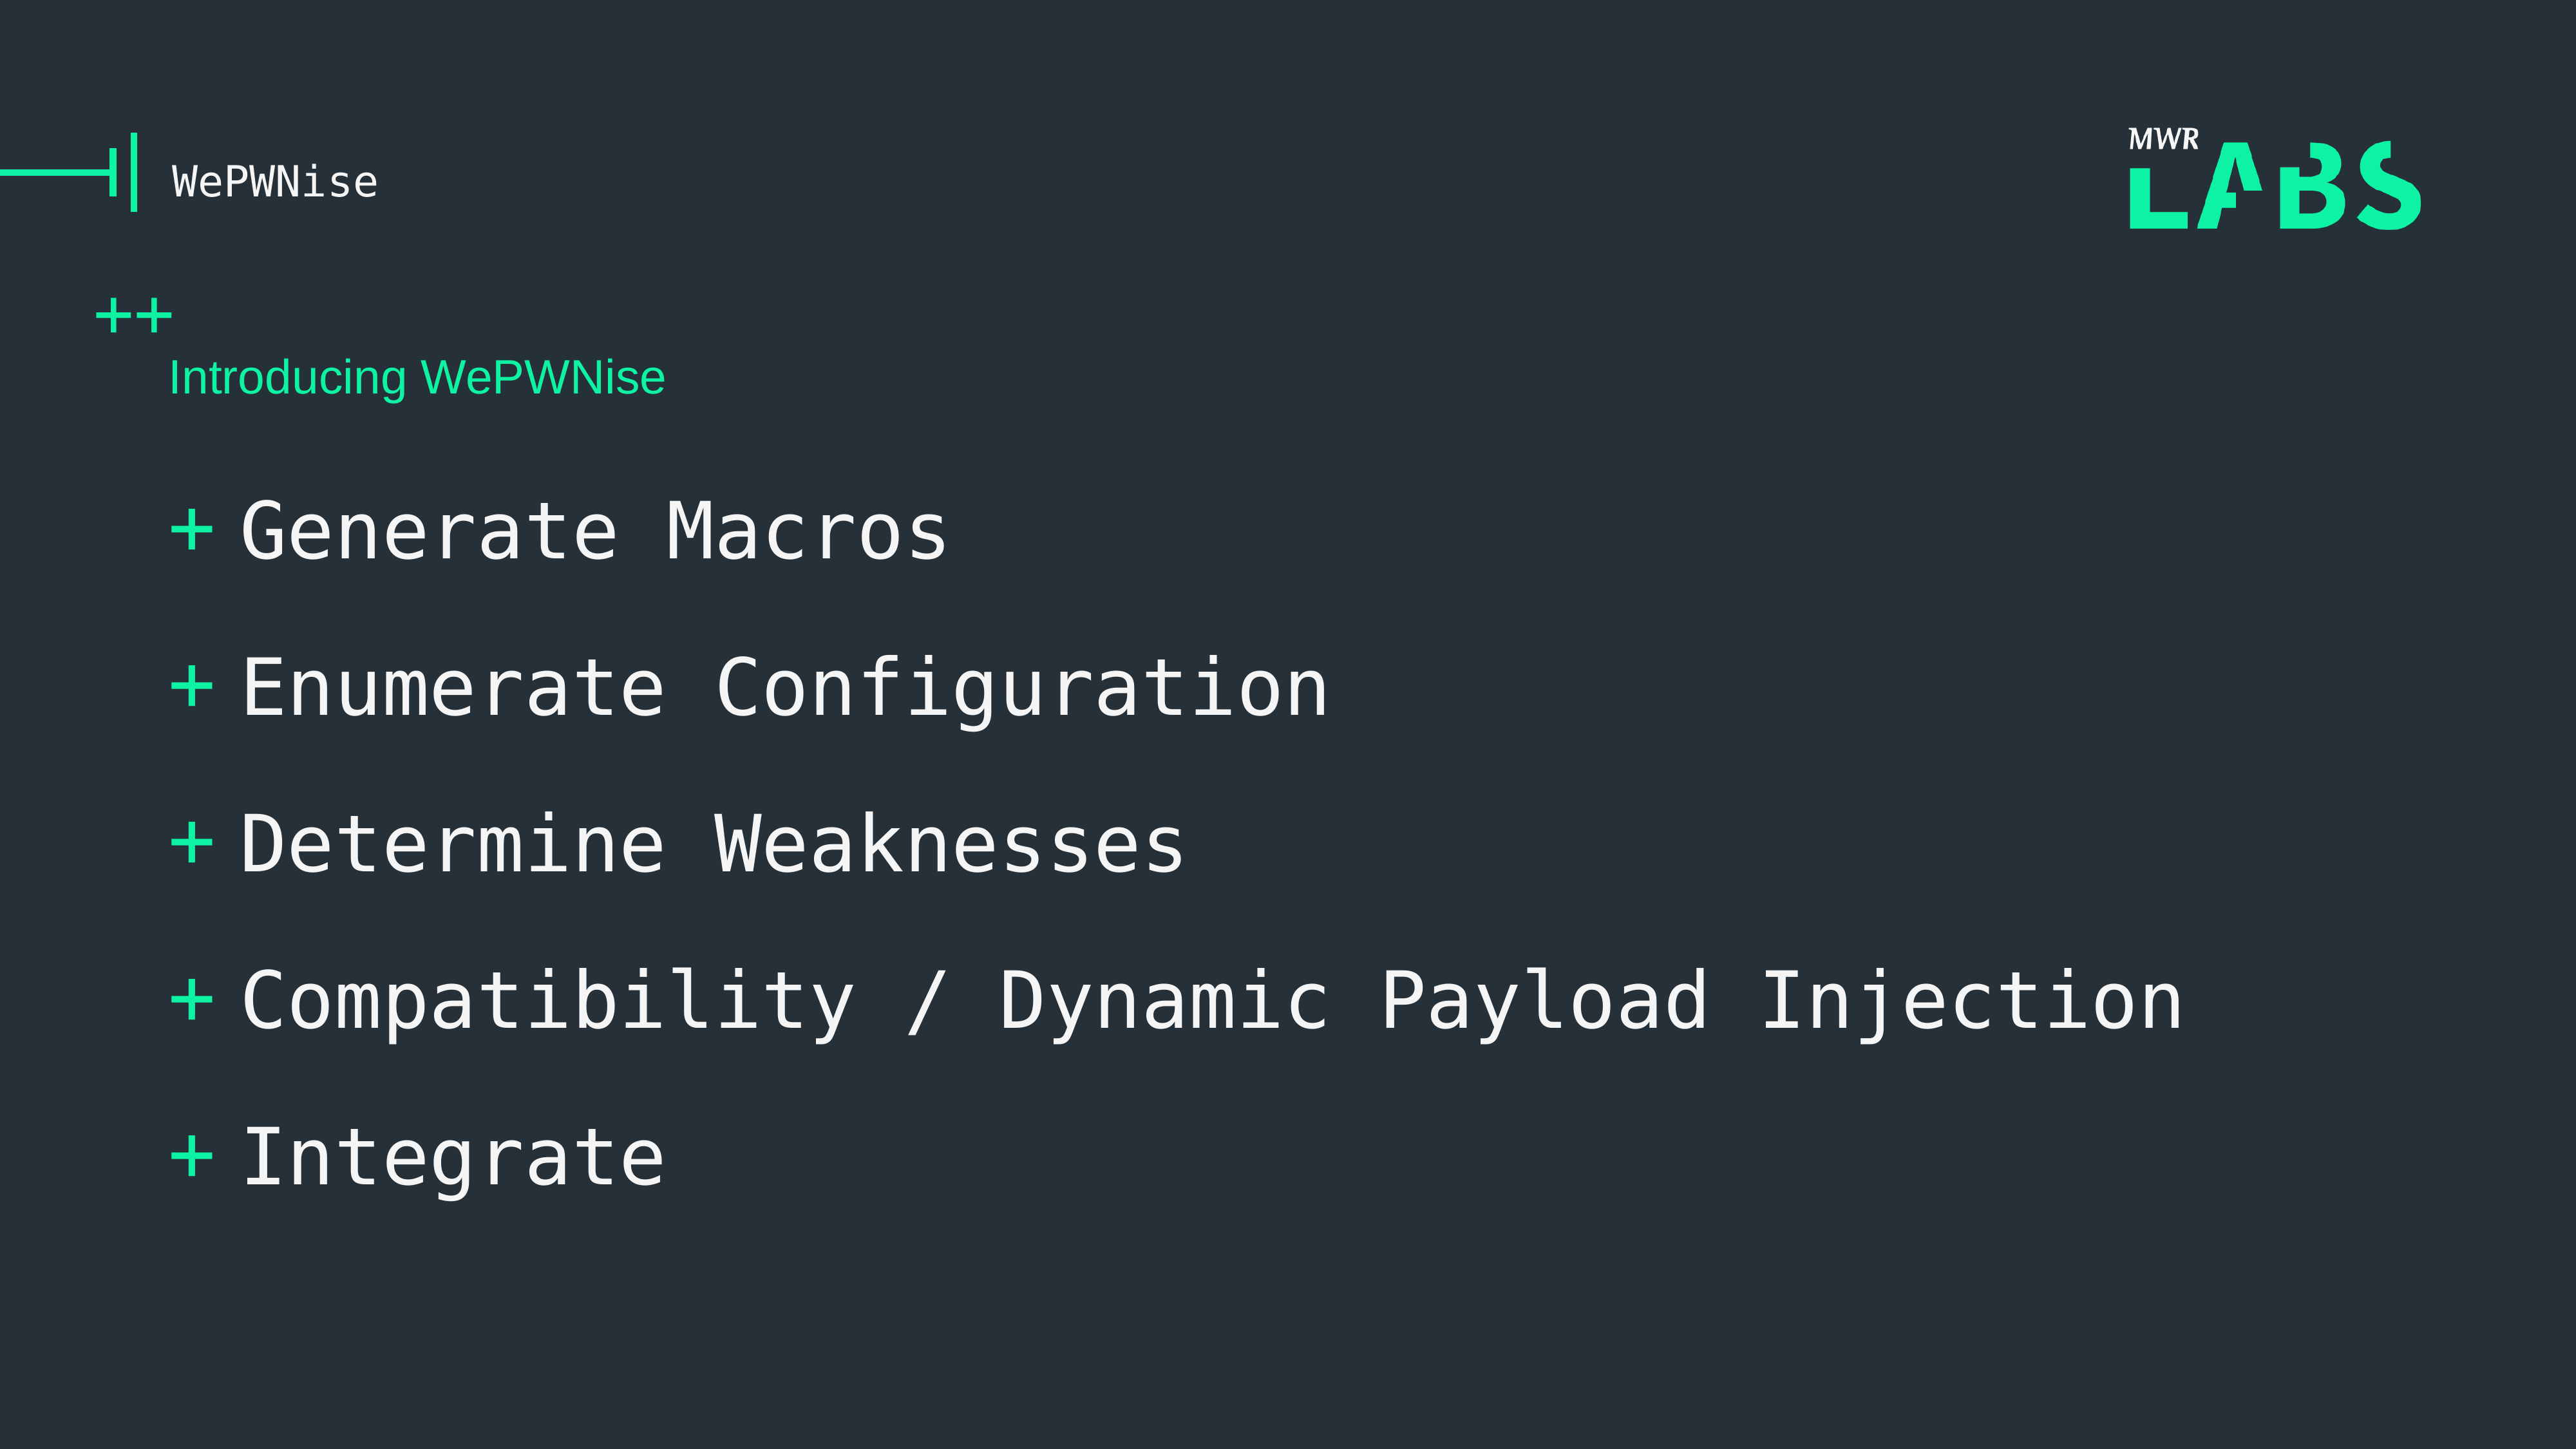

# WePWNise
Introducing WePWNise
Generate Macros
Enumerate Configuration
Determine Weaknesses
Compatibility / Dynamic Payload Injection
Integrate